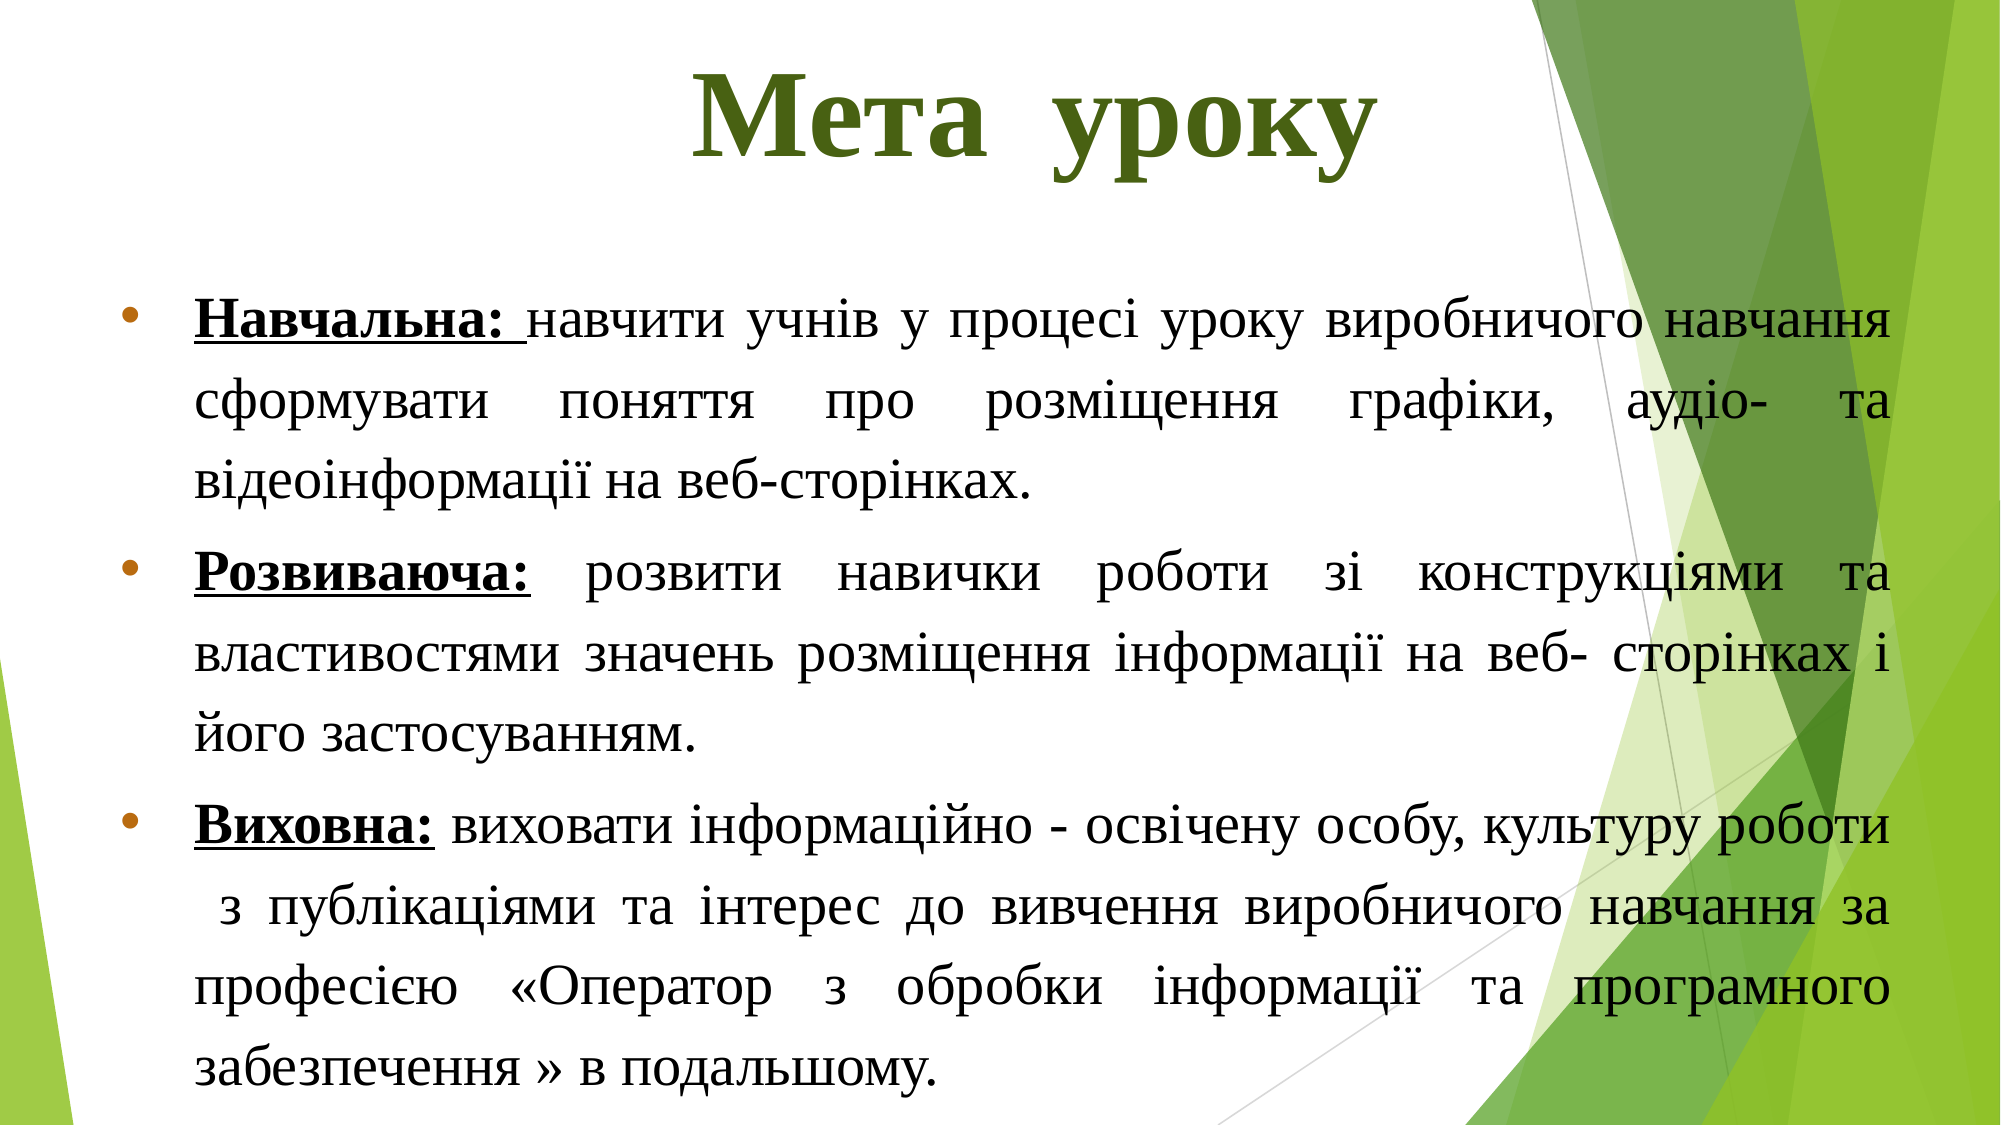

# Мета  уроку
Навчальна: навчити учнів у процесі уроку виробничого навчання сформувати поняття про розміщення графіки, аудіо- та відеоінформації на веб-сторінках.
Розвиваюча: розвити навички роботи зі конструкціями та властивостями значень розміщення інформації на веб- сторінках і його застосуванням.
Виховна: виховати інформаційно - освічену особу, культуру роботи  з публікаціями та інтерес до вивчення виробничого навчання за професією «Оператор з обробки інформації та програмного забезпечення » в подальшому.